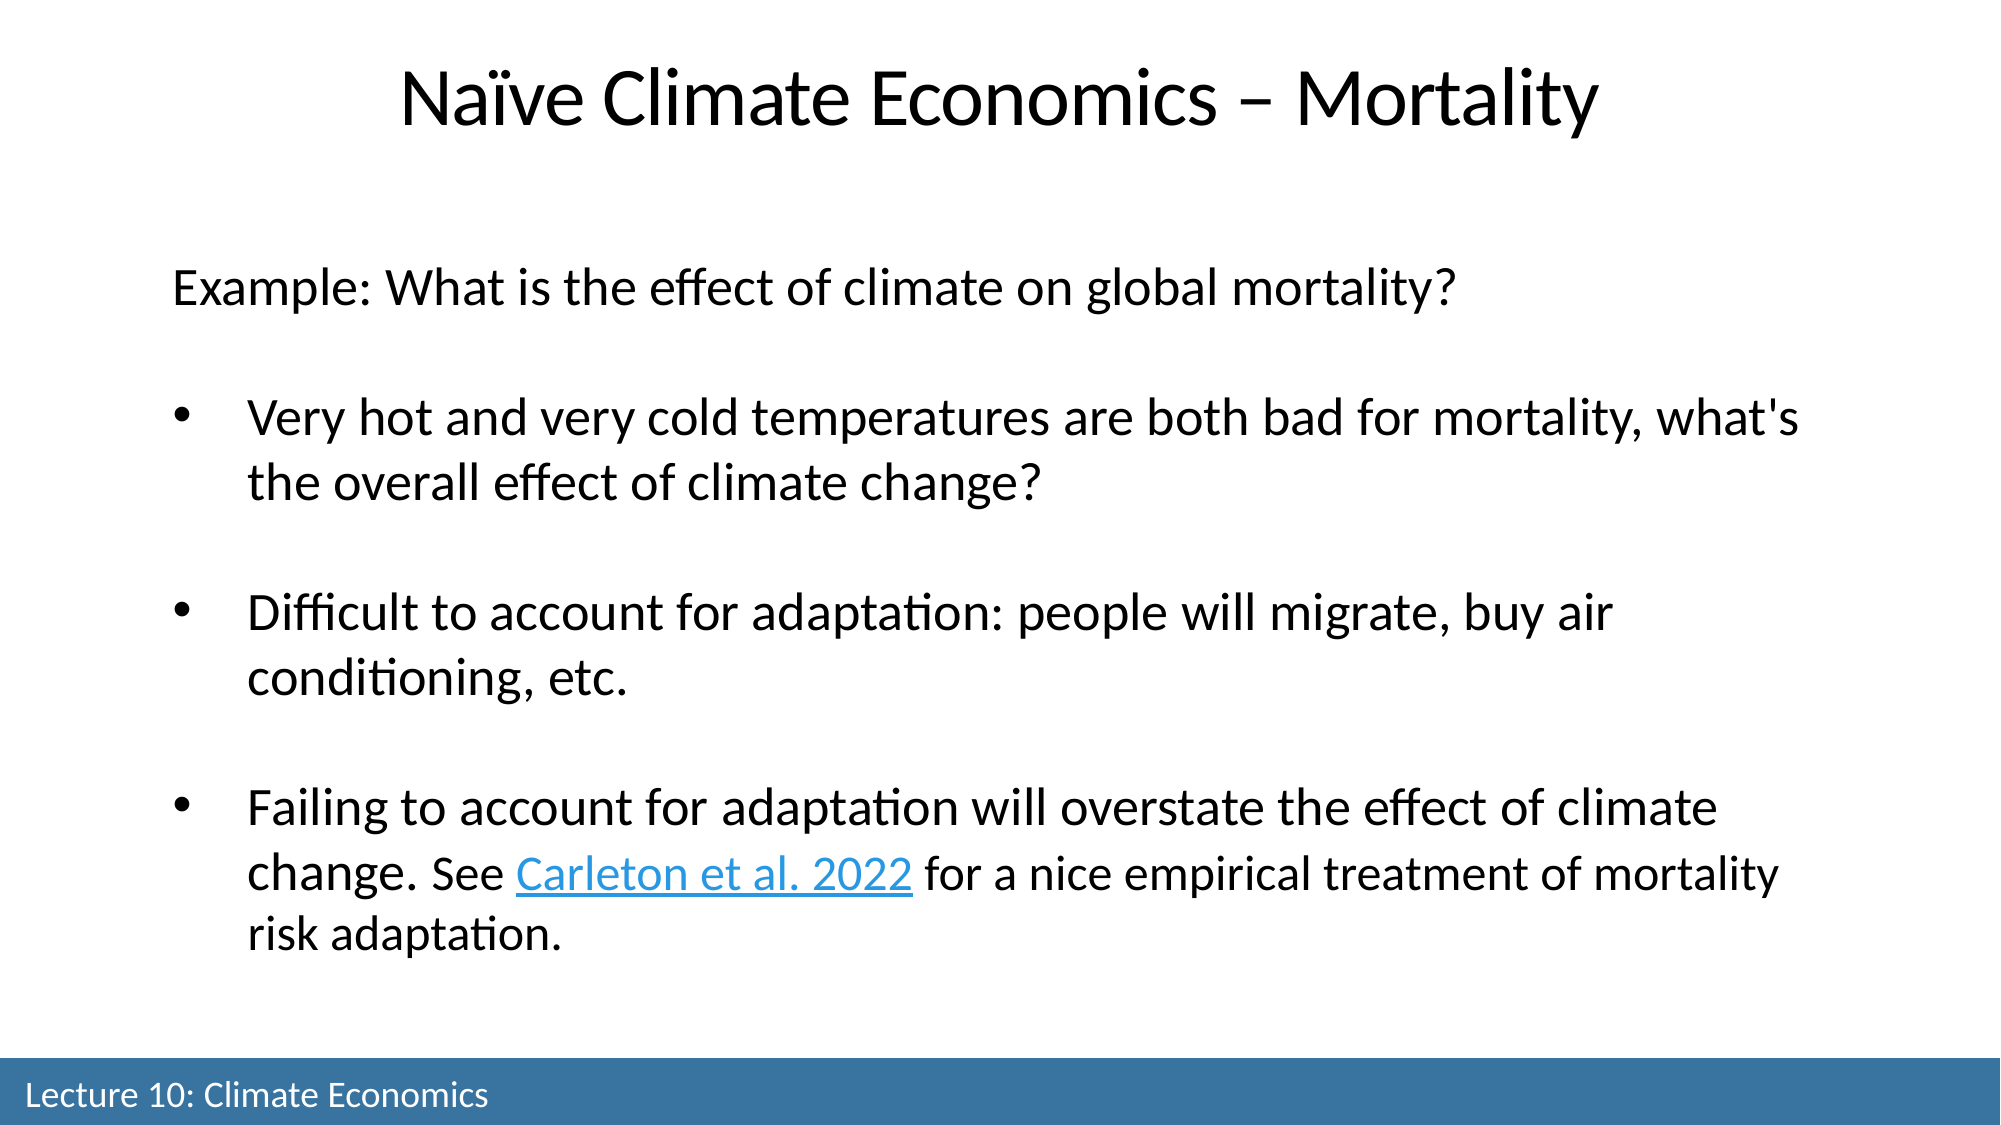

Naïve Climate Economics – Mortality

Example: What is the effect of climate on global mortality?

Very hot and very cold temperatures are both bad for mortality, what's the overall effect of climate change?

Difficult to account for adaptation: people will migrate, buy air conditioning, etc.

Failing to account for adaptation will overstate the effect of climate change. See Carleton et al. 2022 for a nice empirical treatment of mortality risk adaptation.